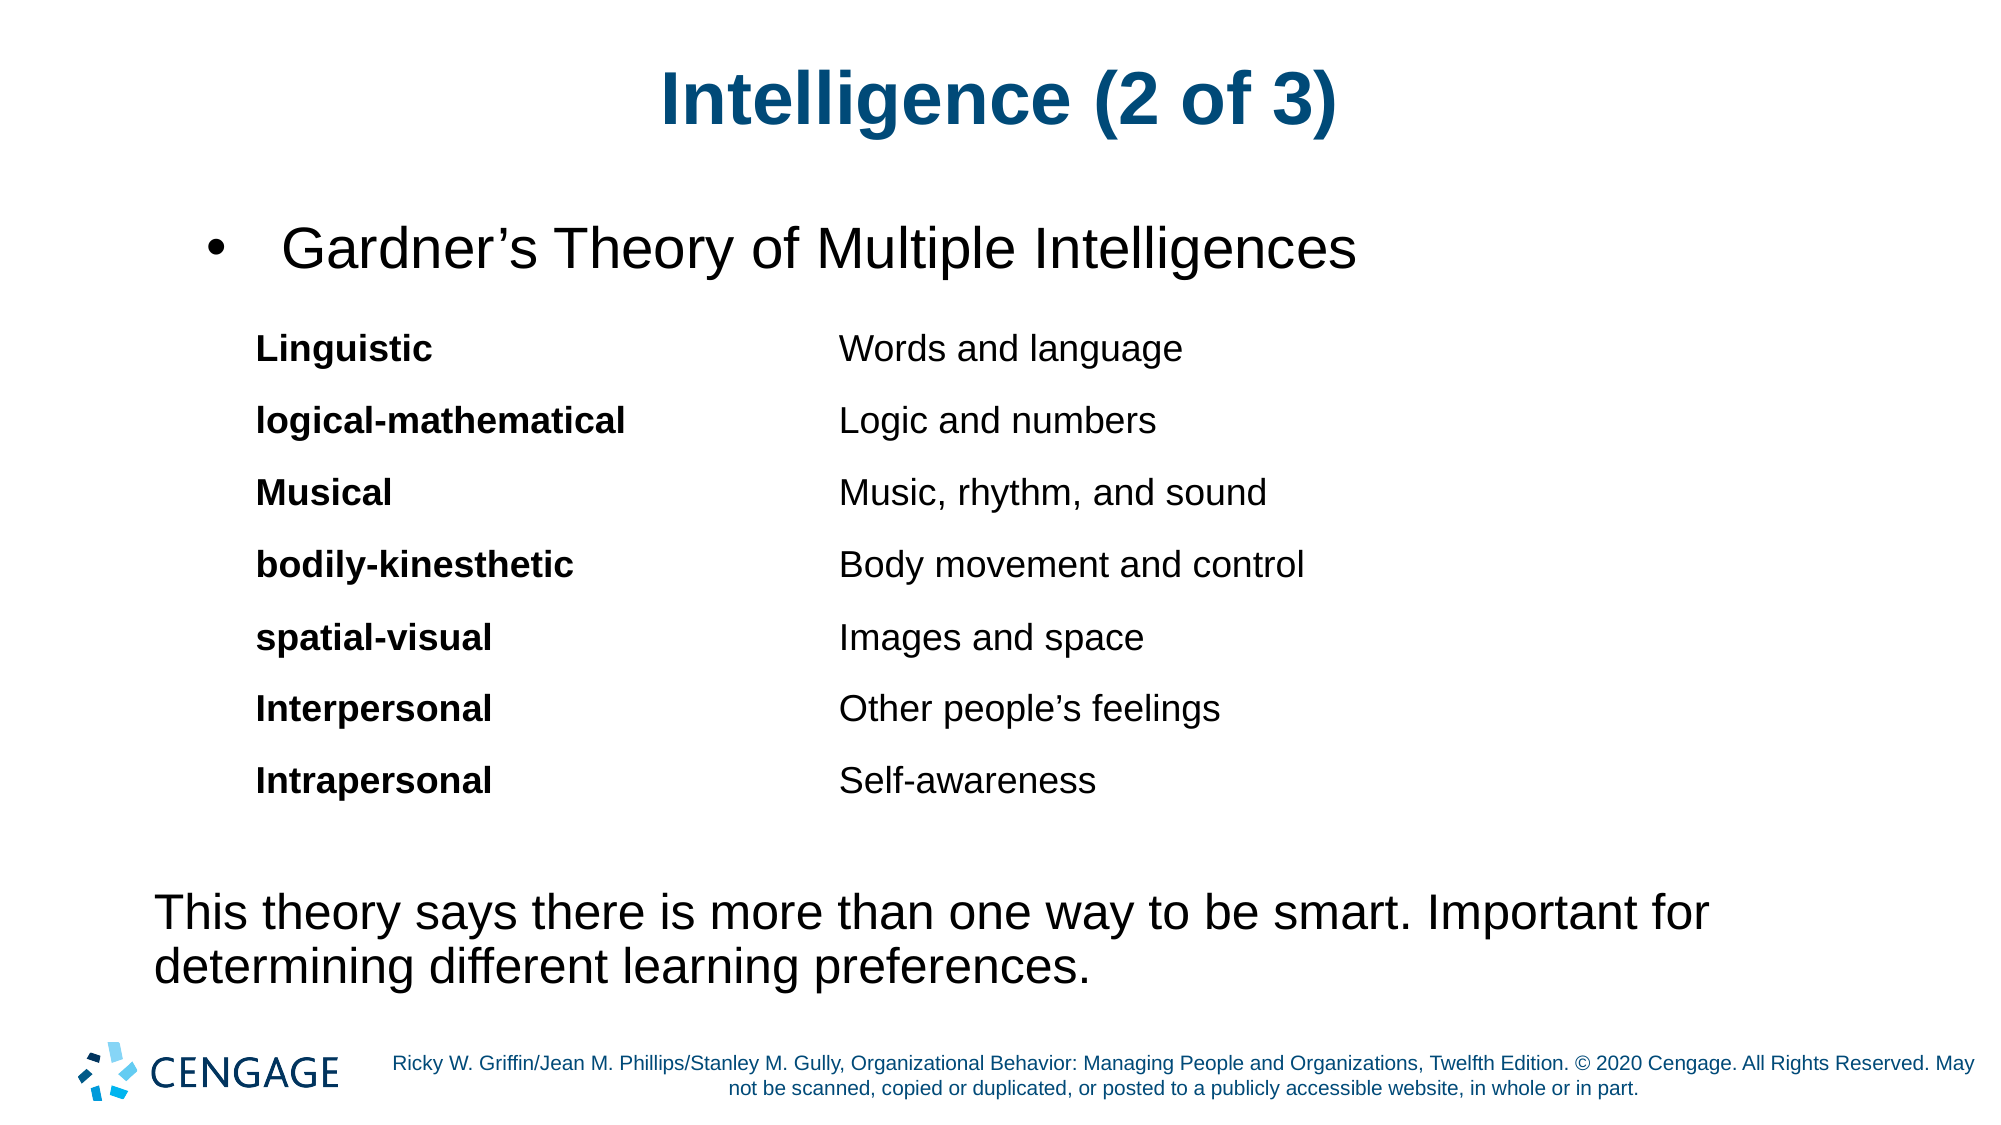

# Intelligence (2 of 3)
Gardner’s Theory of Multiple Intelligences
| Linguistic | Words and language |
| --- | --- |
| logical-mathematical | Logic and numbers |
| Musical | Music, rhythm, and sound |
| bodily-kinesthetic | Body movement and control |
| spatial-visual | Images and space |
| Interpersonal | Other people’s feelings |
| Intrapersonal | Self-awareness |
This theory says there is more than one way to be smart. Important for determining different learning preferences.